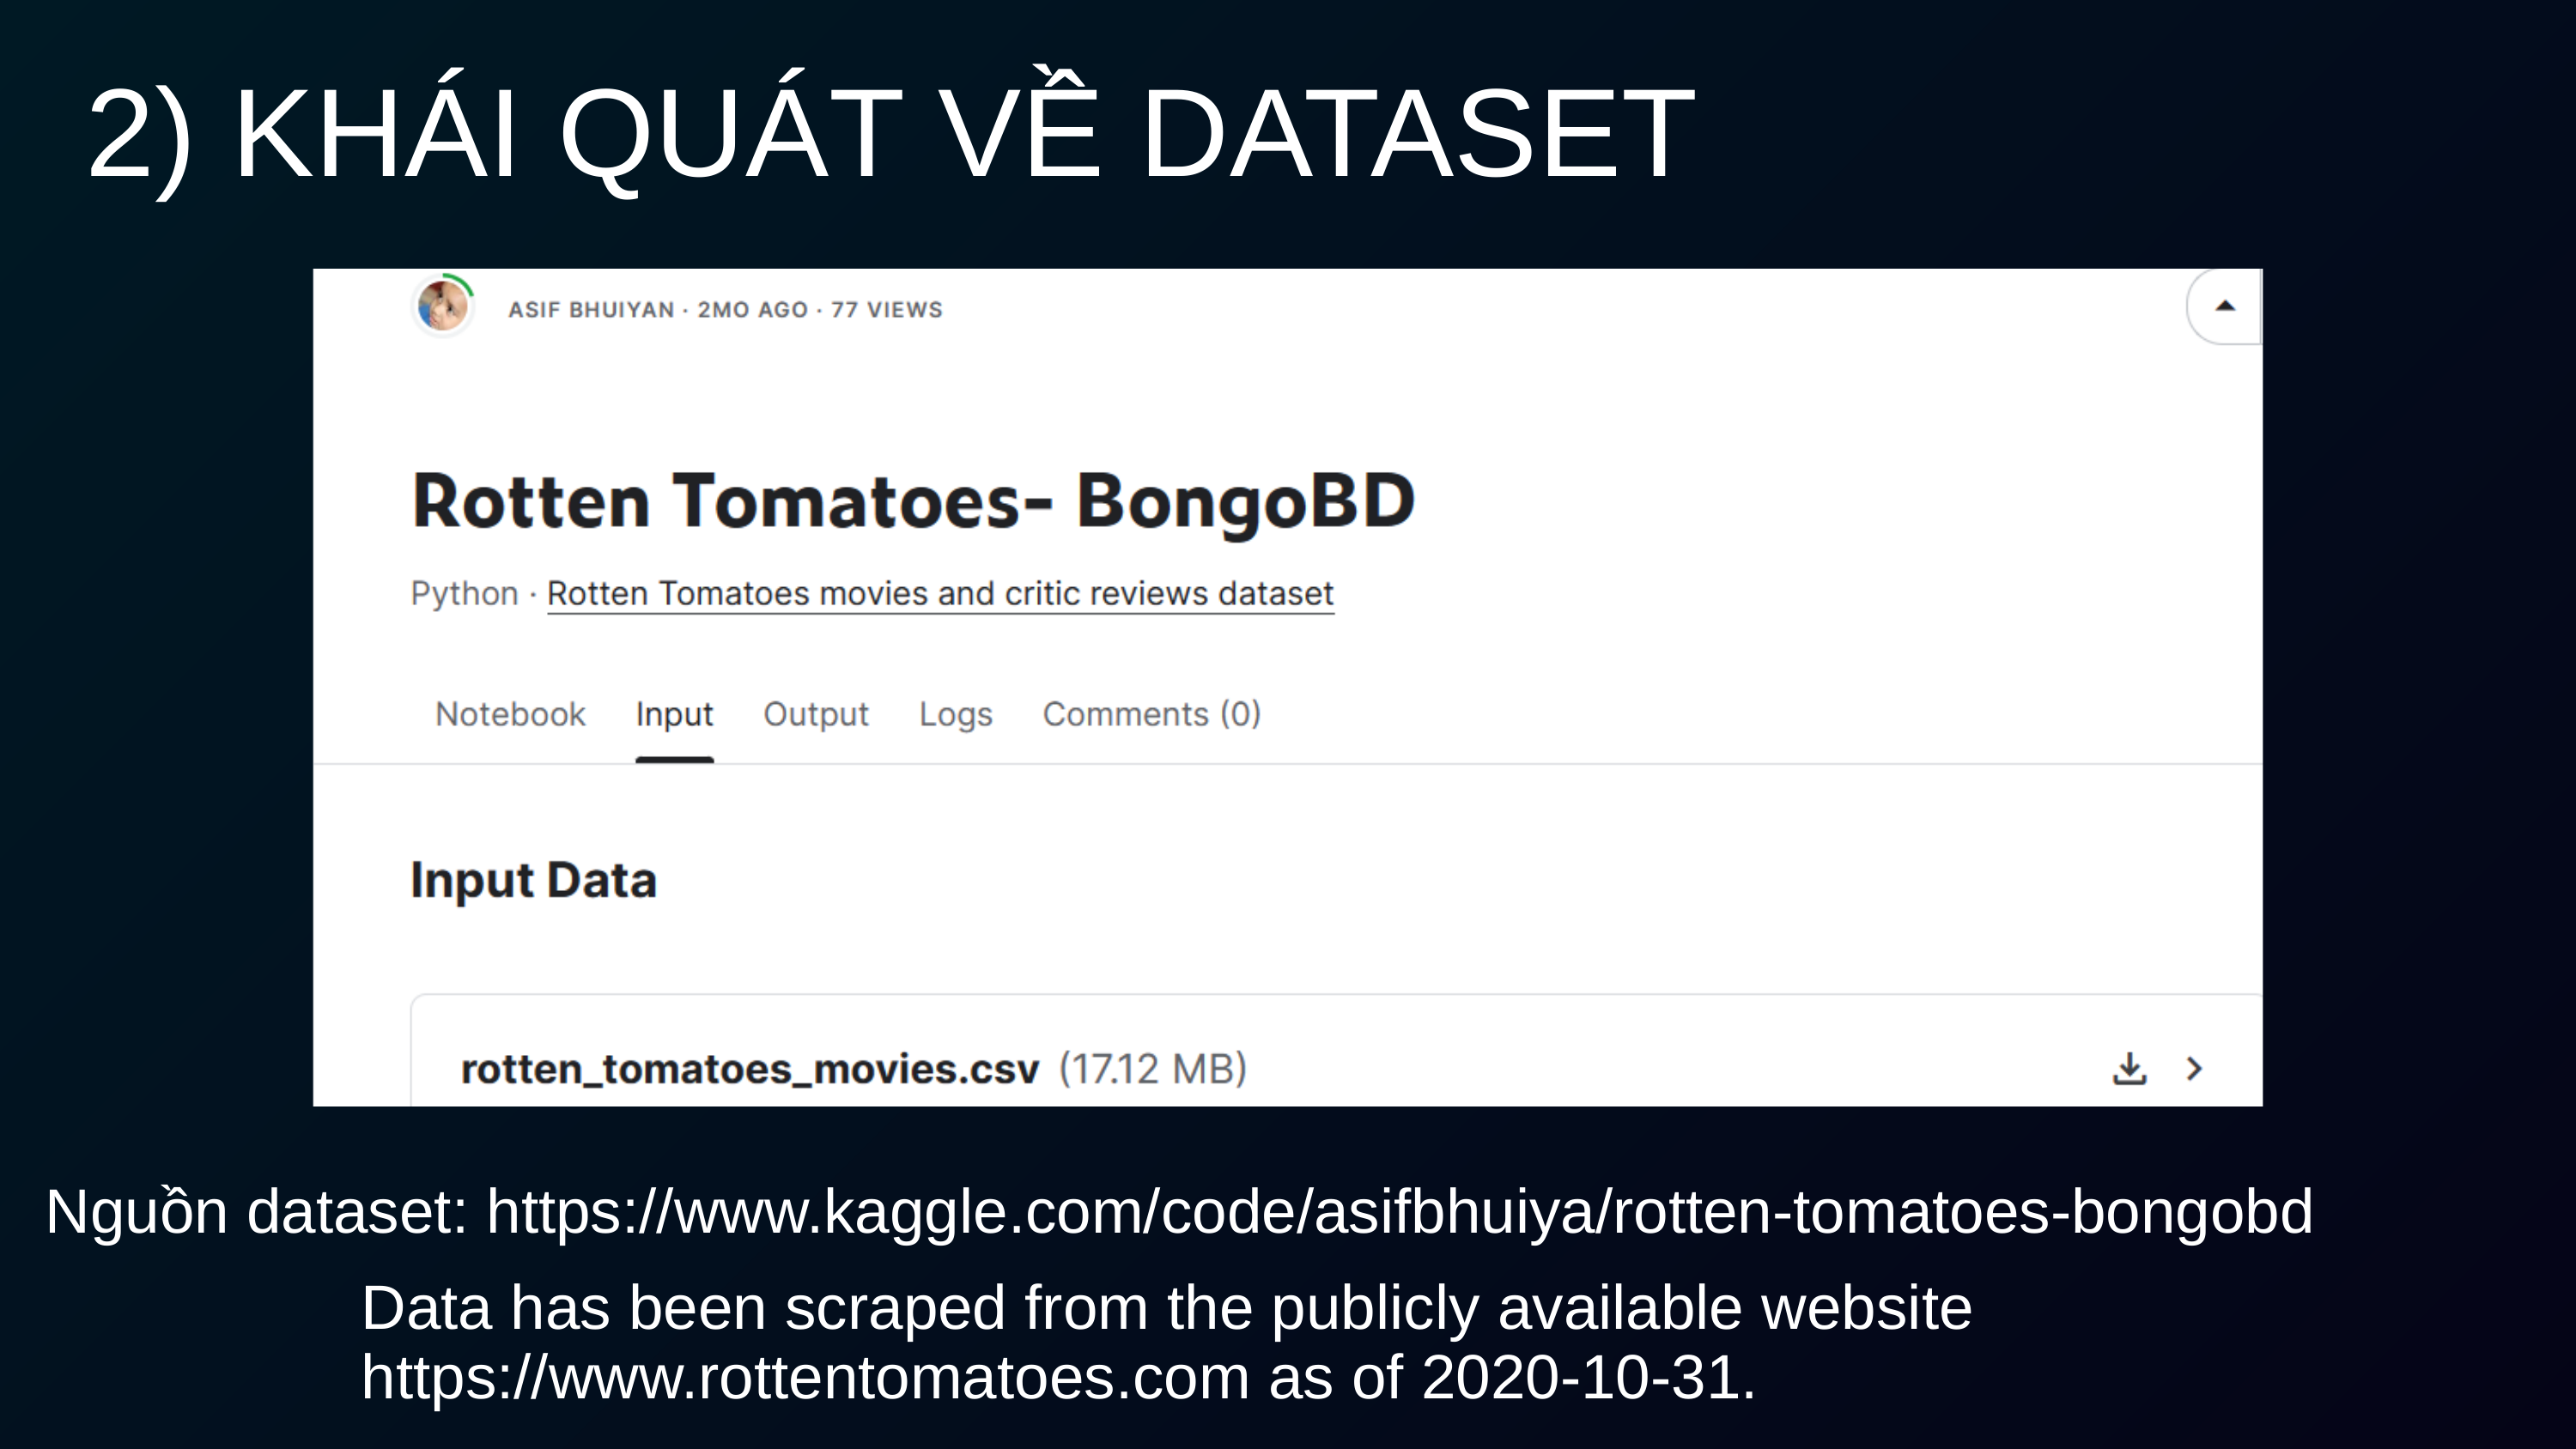

2) KHÁI QUÁT VỀ DATASET

Nguồn dataset: https://www.kaggle.com/code/asifbhuiya/rotten-tomatoes-bongobd
Data has been scraped from the publicly available website https://www.rottentomatoes.com as of 2020-10-31.